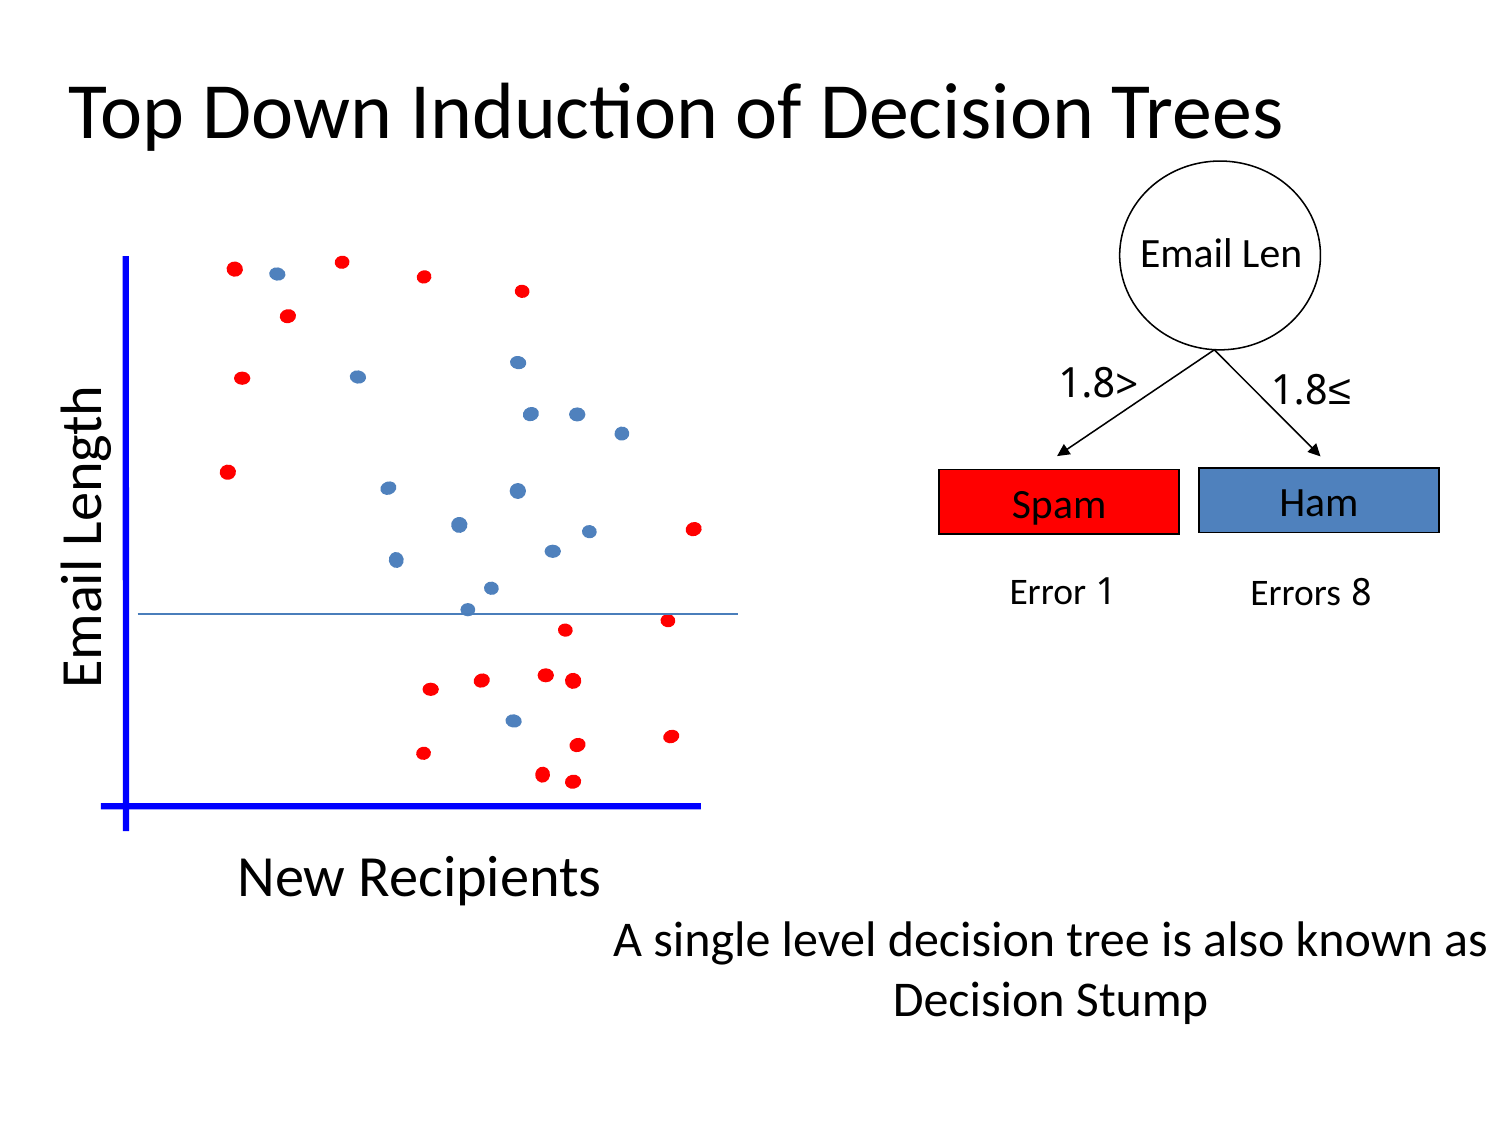

# Top Down Induction of Decision Trees

Email Len

<1.8

≥1.8

Ham
Spam

Email Length

1 Error
8 Errors

New Recipients
A single level decision tree is also known as Decision Stump